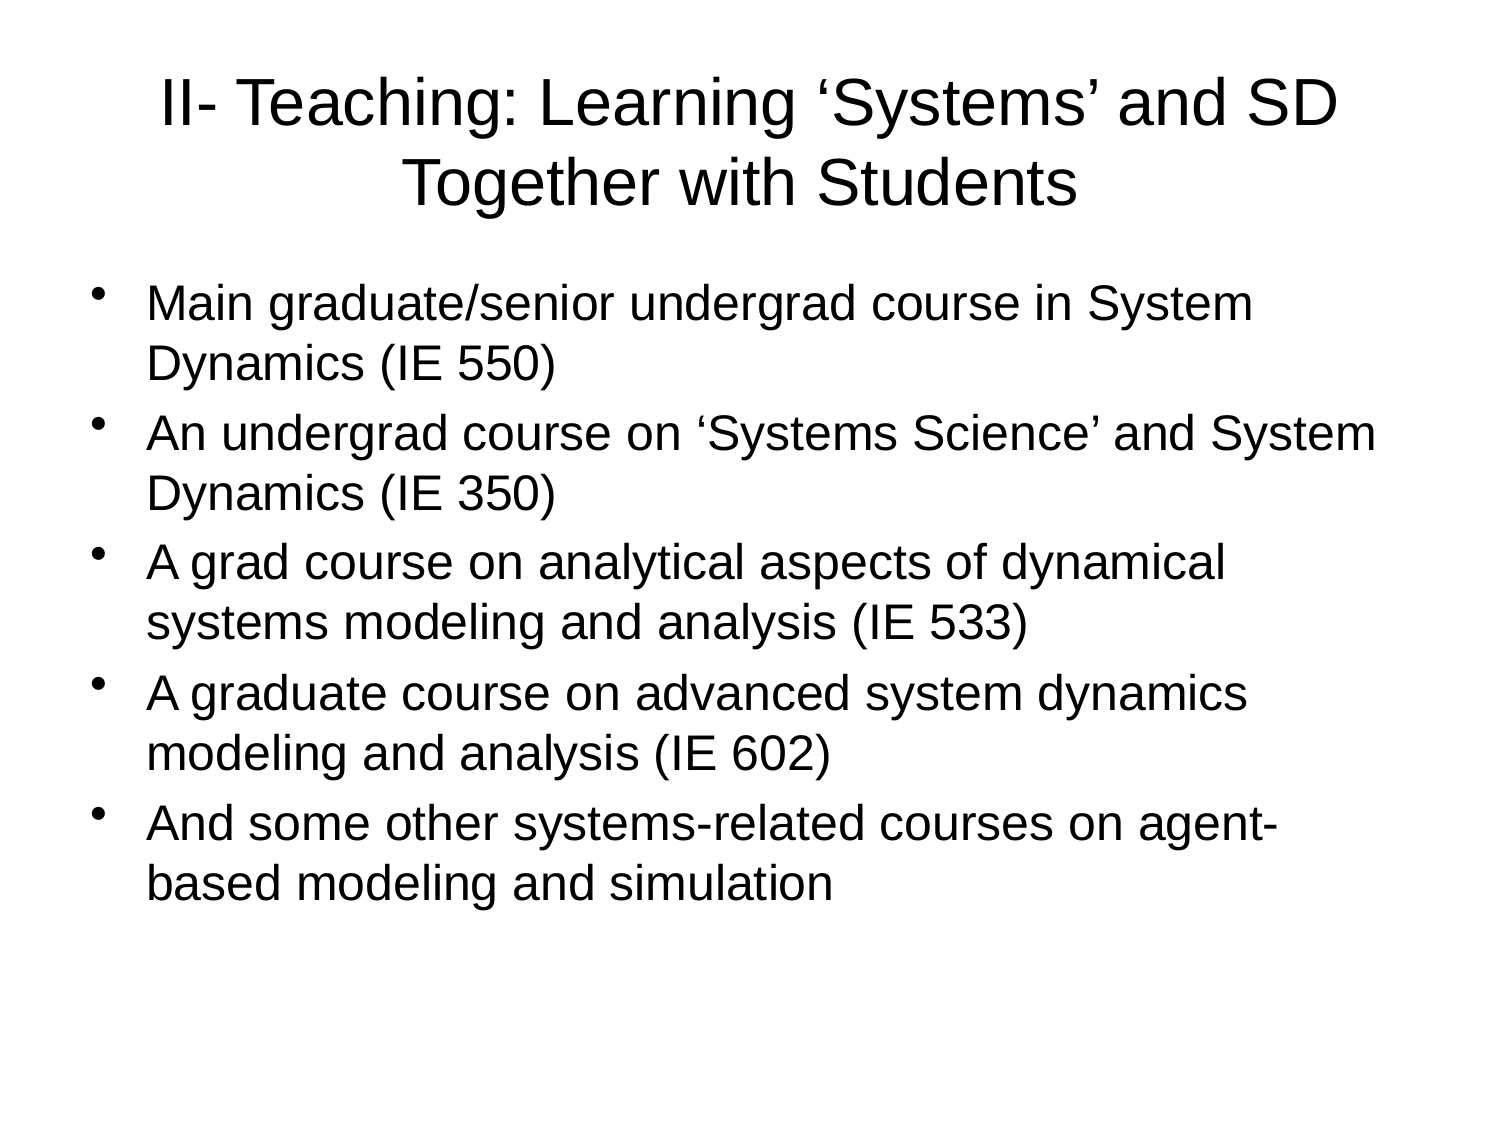

# II- Teaching: Learning ‘Systems’ and SD Together with Students
Main graduate/senior undergrad course in System Dynamics (IE 550)
An undergrad course on ‘Systems Science’ and System Dynamics (IE 350)
A grad course on analytical aspects of dynamical systems modeling and analysis (IE 533)
A graduate course on advanced system dynamics modeling and analysis (IE 602)
And some other systems-related courses on agent-based modeling and simulation